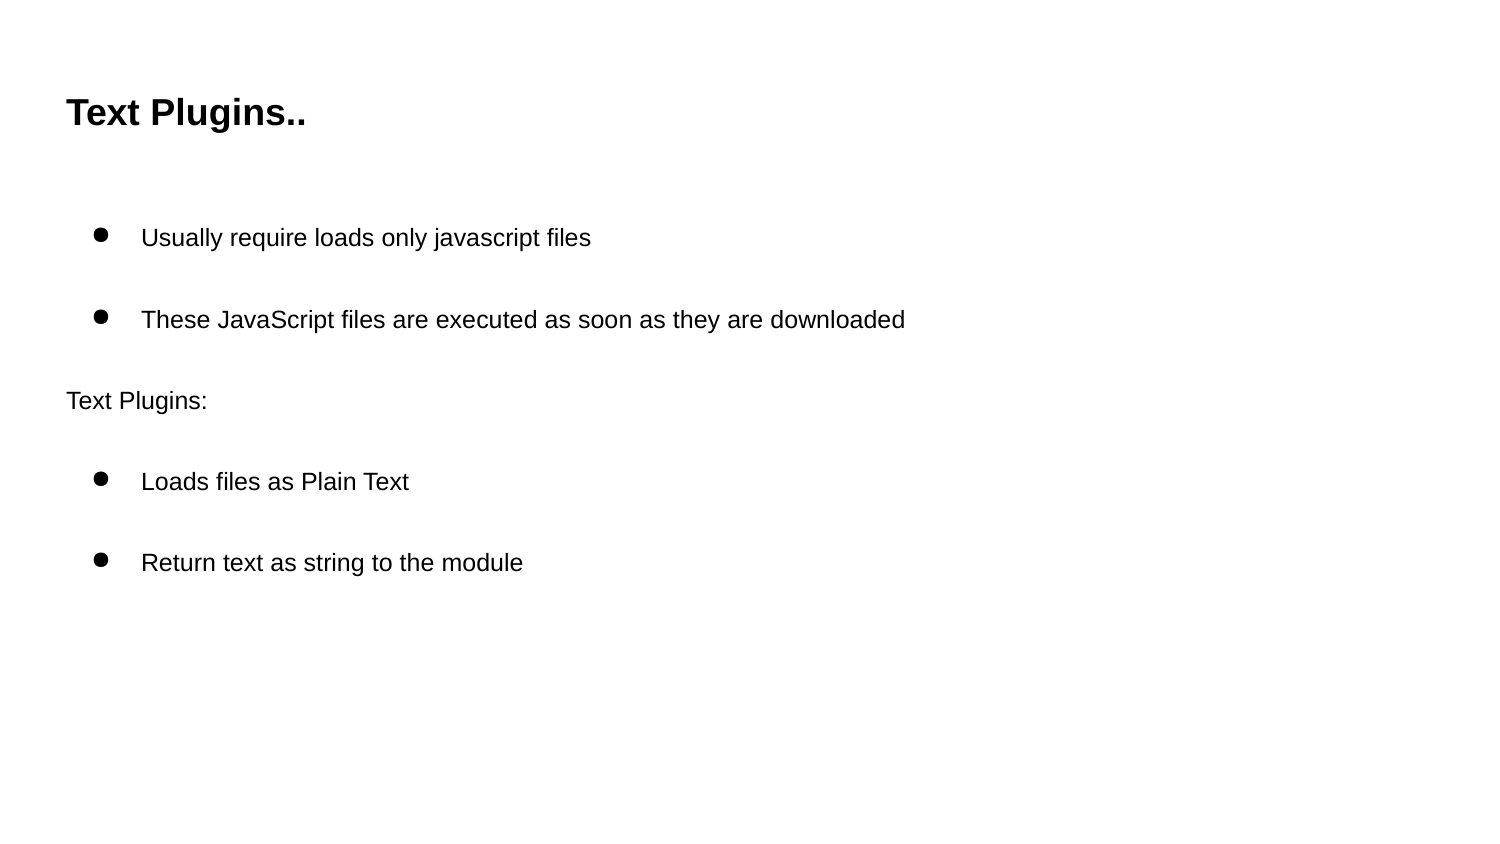

# Text Plugins..
Usually require loads only javascript files
These JavaScript files are executed as soon as they are downloaded
Text Plugins:
Loads files as Plain Text
Return text as string to the module